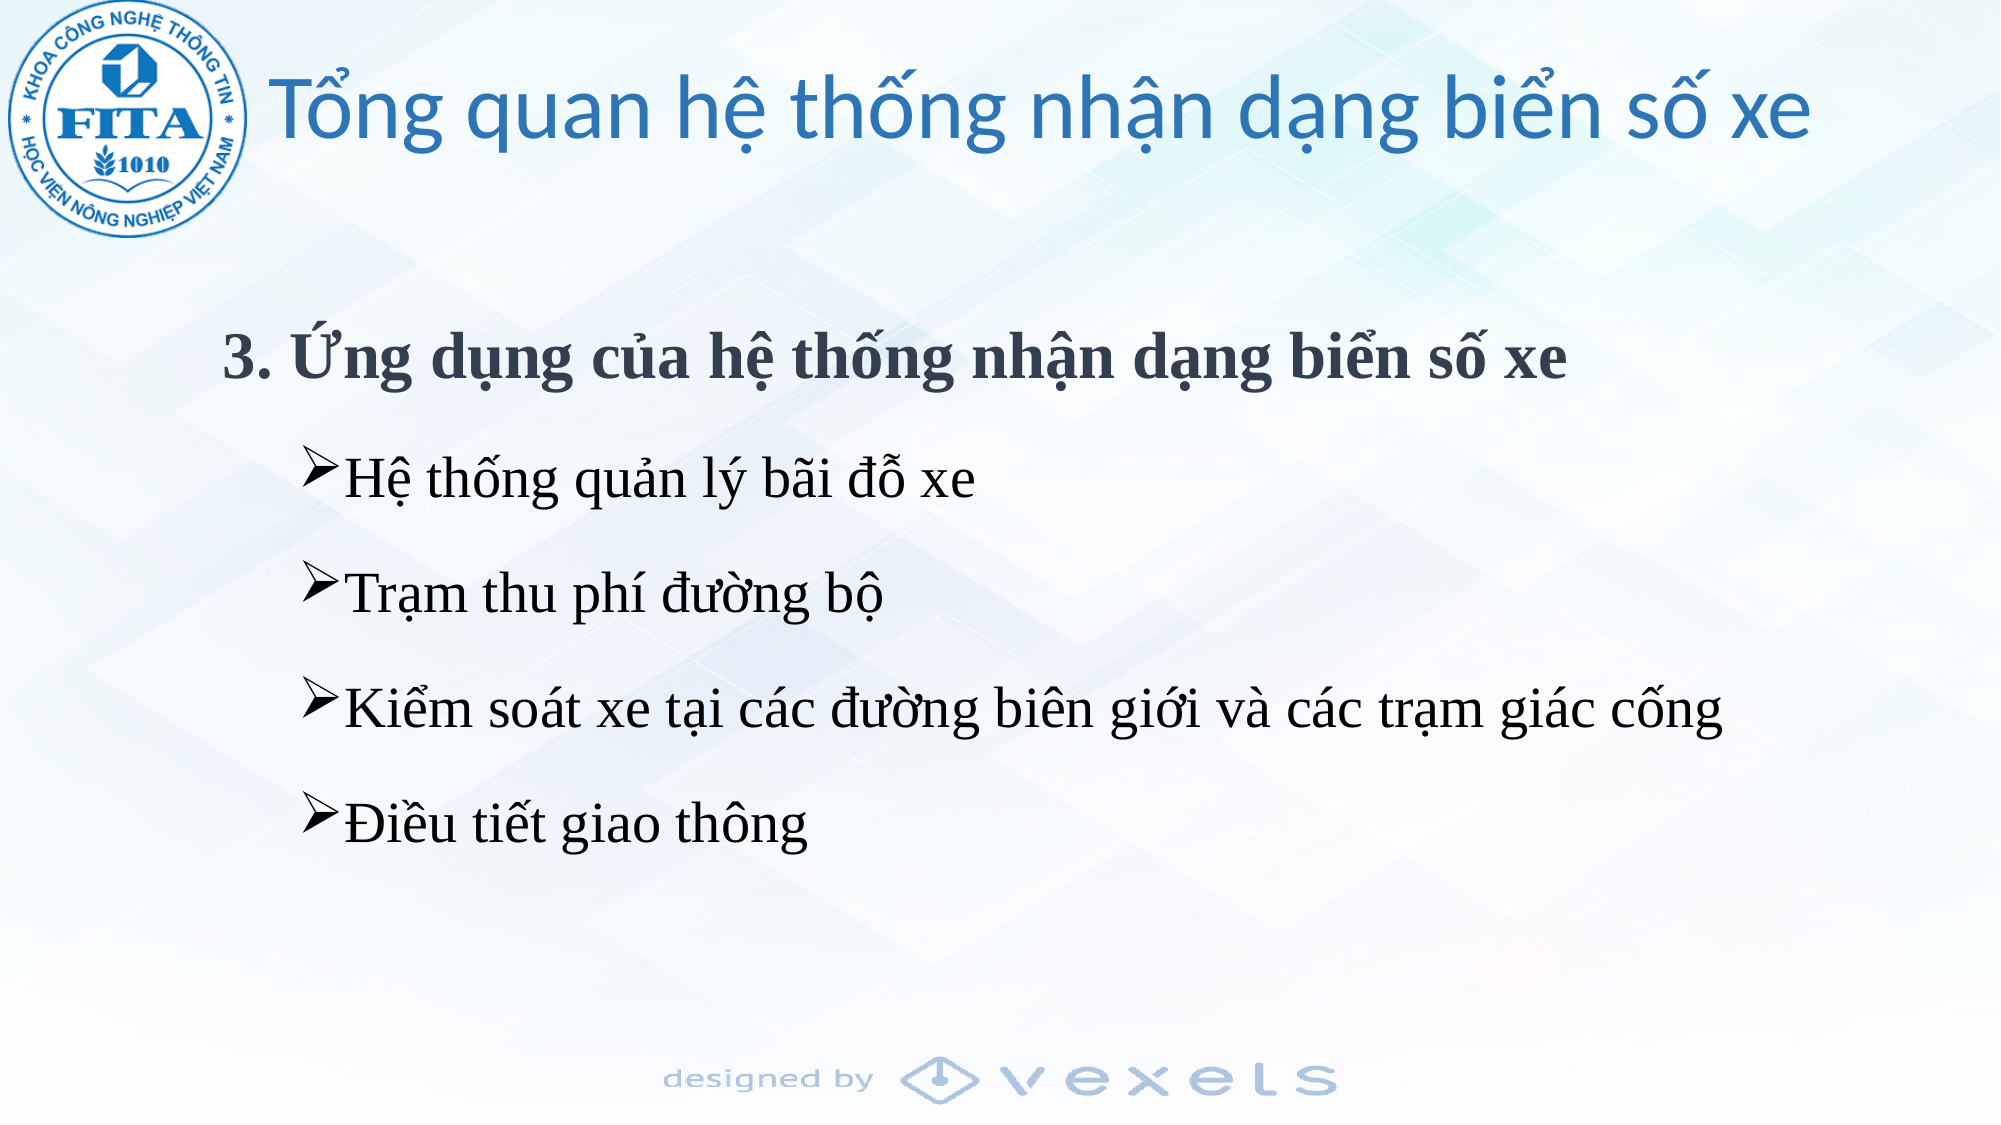

# Tổng quan hệ thống nhận dạng biển số xe
3. Ứng dụng của hệ thống nhận dạng biển số xe
Hệ thống quản lý bãi đỗ xe
Trạm thu phí đường bộ
Kiểm soát xe tại các đường biên giới và các trạm giác cống
Điều tiết giao thông